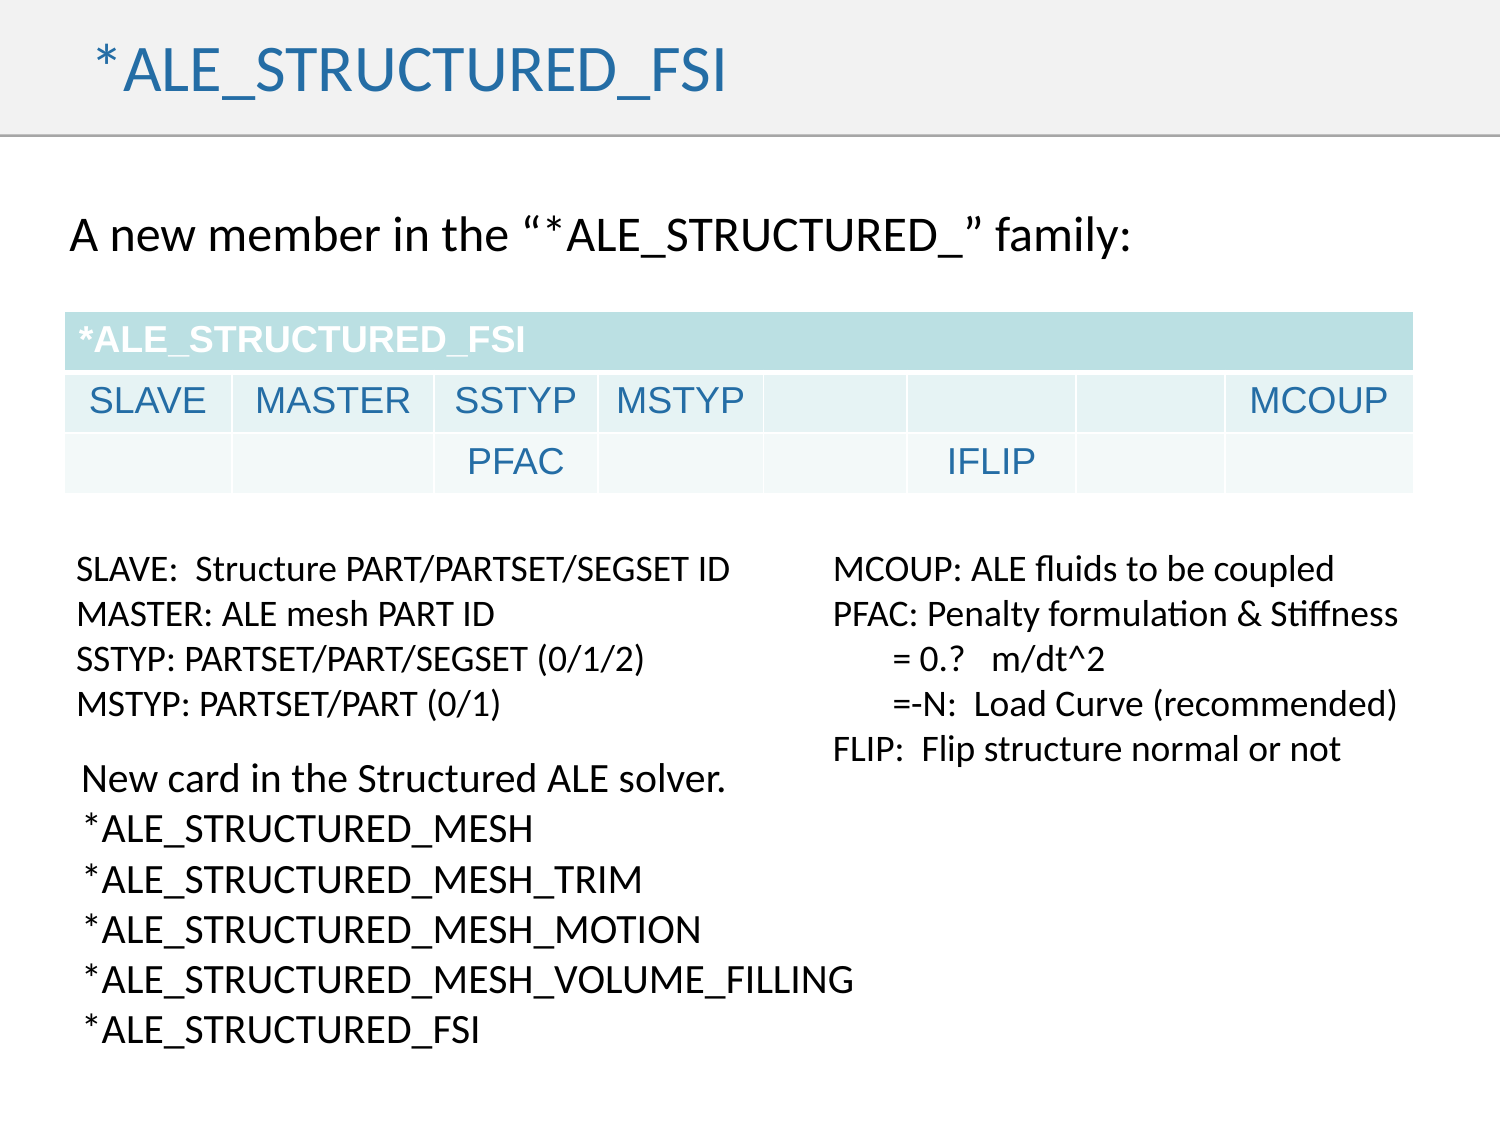

# *ALE_STRUCTURED_FSI
A new member in the “*ALE_STRUCTURED_” family:
| \*ALE\_STRUCTURED\_FSI |  |  |  |  |  |  |  |
| --- | --- | --- | --- | --- | --- | --- | --- |
| SLAVE | MASTER | SSTYP | MSTYP |  |  |  | MCOUP |
|  |  | PFAC |  |  | IFLIP |  |  |
SLAVE:  Structure PART/PARTSET/SEGSET ID
MASTER: ALE mesh PART ID
SSTYP: PARTSET/PART/SEGSET (0/1/2)
MSTYP: PARTSET/PART (0/1)
MCOUP: ALE fluids to be coupled
PFAC: Penalty formulation & Stiffness
       = 0.?   m/dt^2
       =-N:  Load Curve (recommended)
FLIP:  Flip structure normal or not
New card in the Structured ALE solver.
*ALE_STRUCTURED_MESH
*ALE_STRUCTURED_MESH_TRIM
*ALE_STRUCTURED_MESH_MOTION
*ALE_STRUCTURED_MESH_VOLUME_FILLING
*ALE_STRUCTURED_FSI